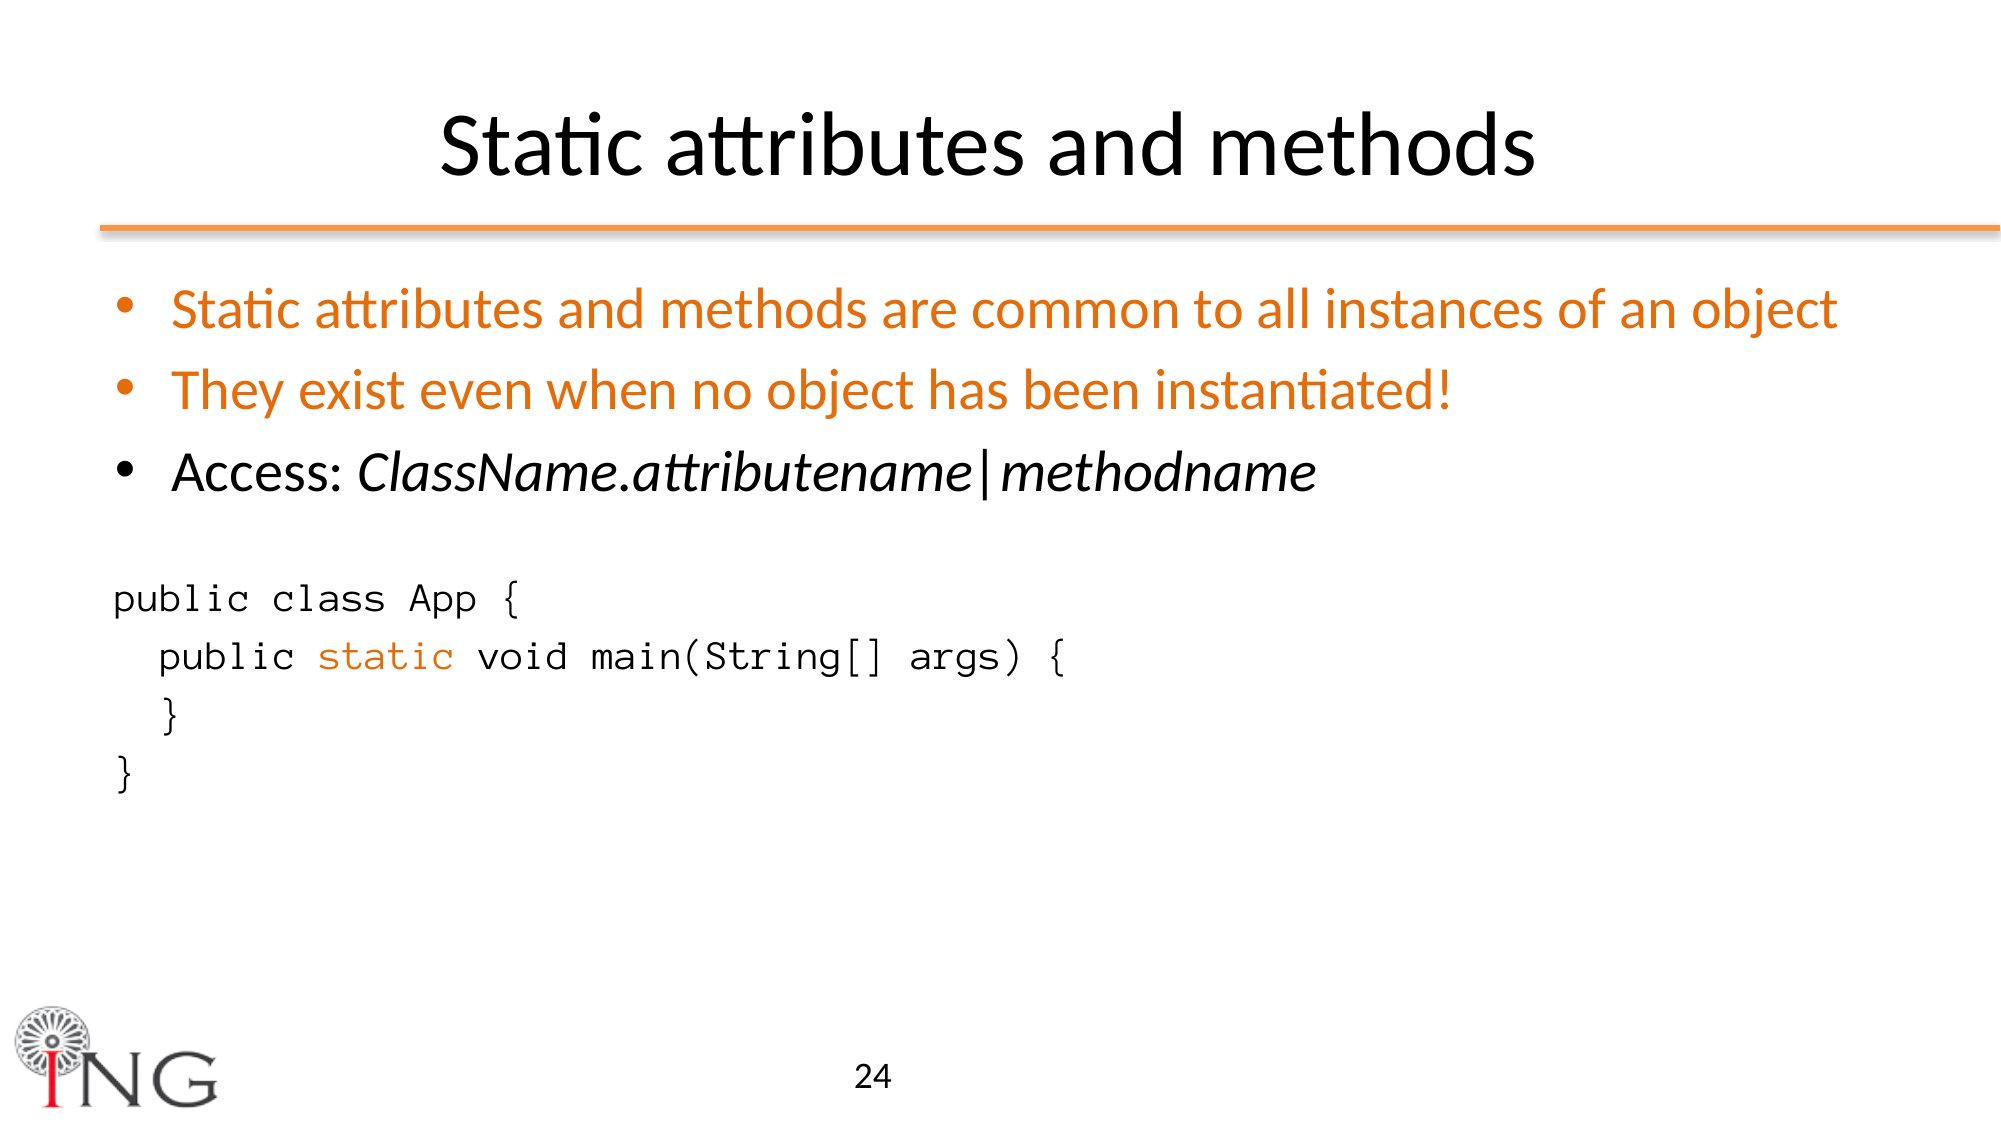

# Static attributes and methods
Static attributes and methods are common to all instances of an object
They exist even when no object has been instantiated!
Access: ClassName.attributename|methodname

public class App {
  public static void main(String[] args) {
  }
}

24